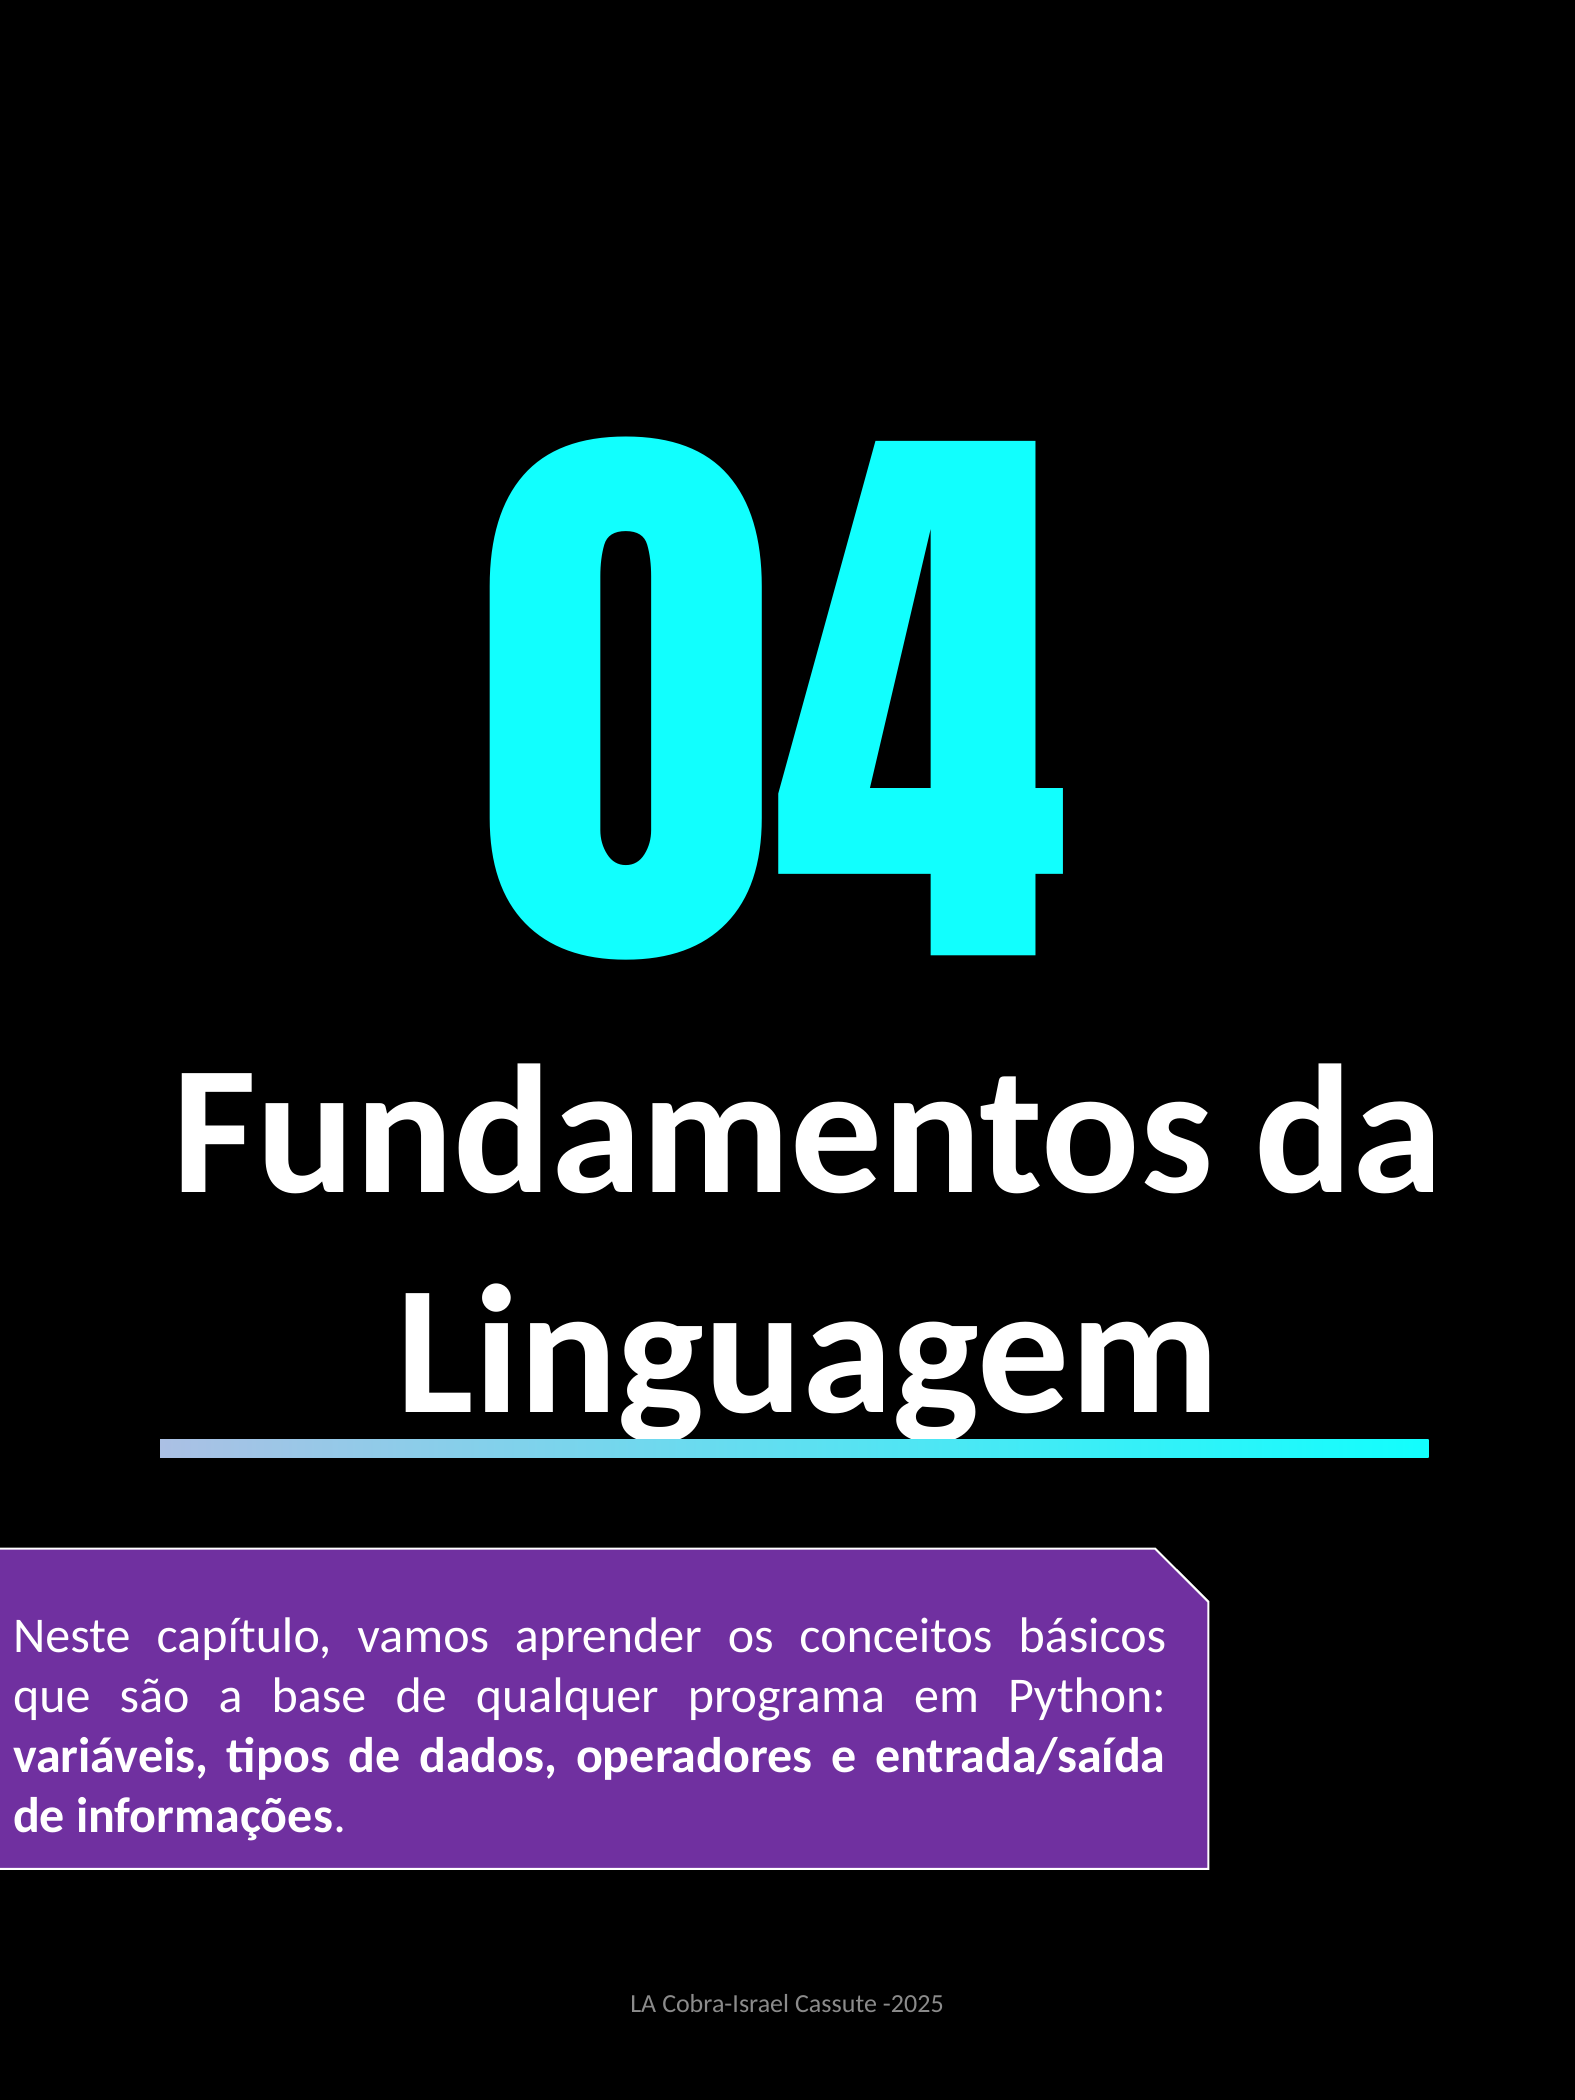

04
Fundamentos da Linguagem

Neste capítulo, vamos aprender os conceitos básicos que são a base de qualquer programa em Python: variáveis, tipos de dados, operadores e entrada/saída de informações.
LA Cobra-Israel Cassute -2025
15